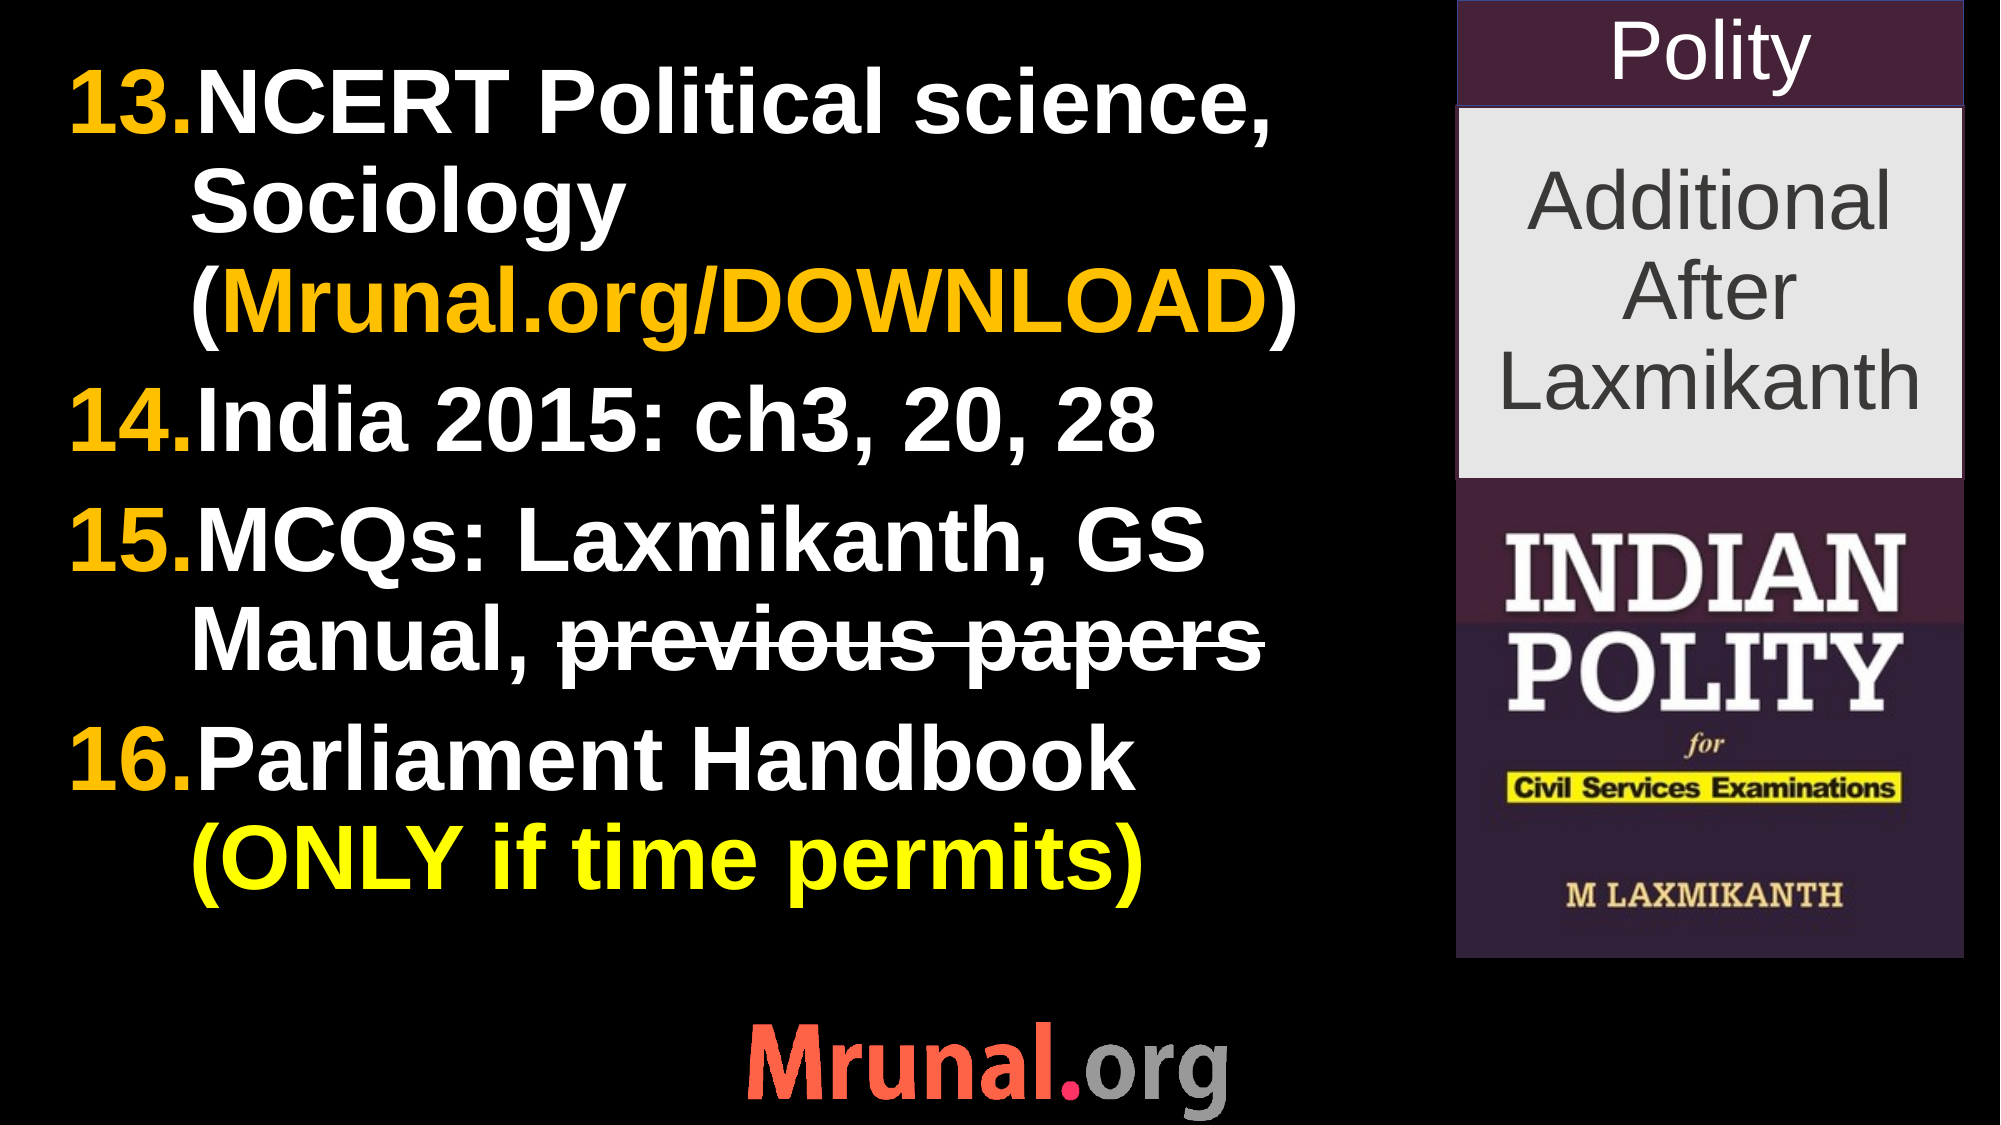

Polity
NCERT Political science, Sociology (Mrunal.org/DOWNLOAD)
India 2015: ch3, 20, 28
MCQs: Laxmikanth, GS Manual, previous papers
Parliament Handbook (ONLY if time permits)
# Additional After Laxmikanth